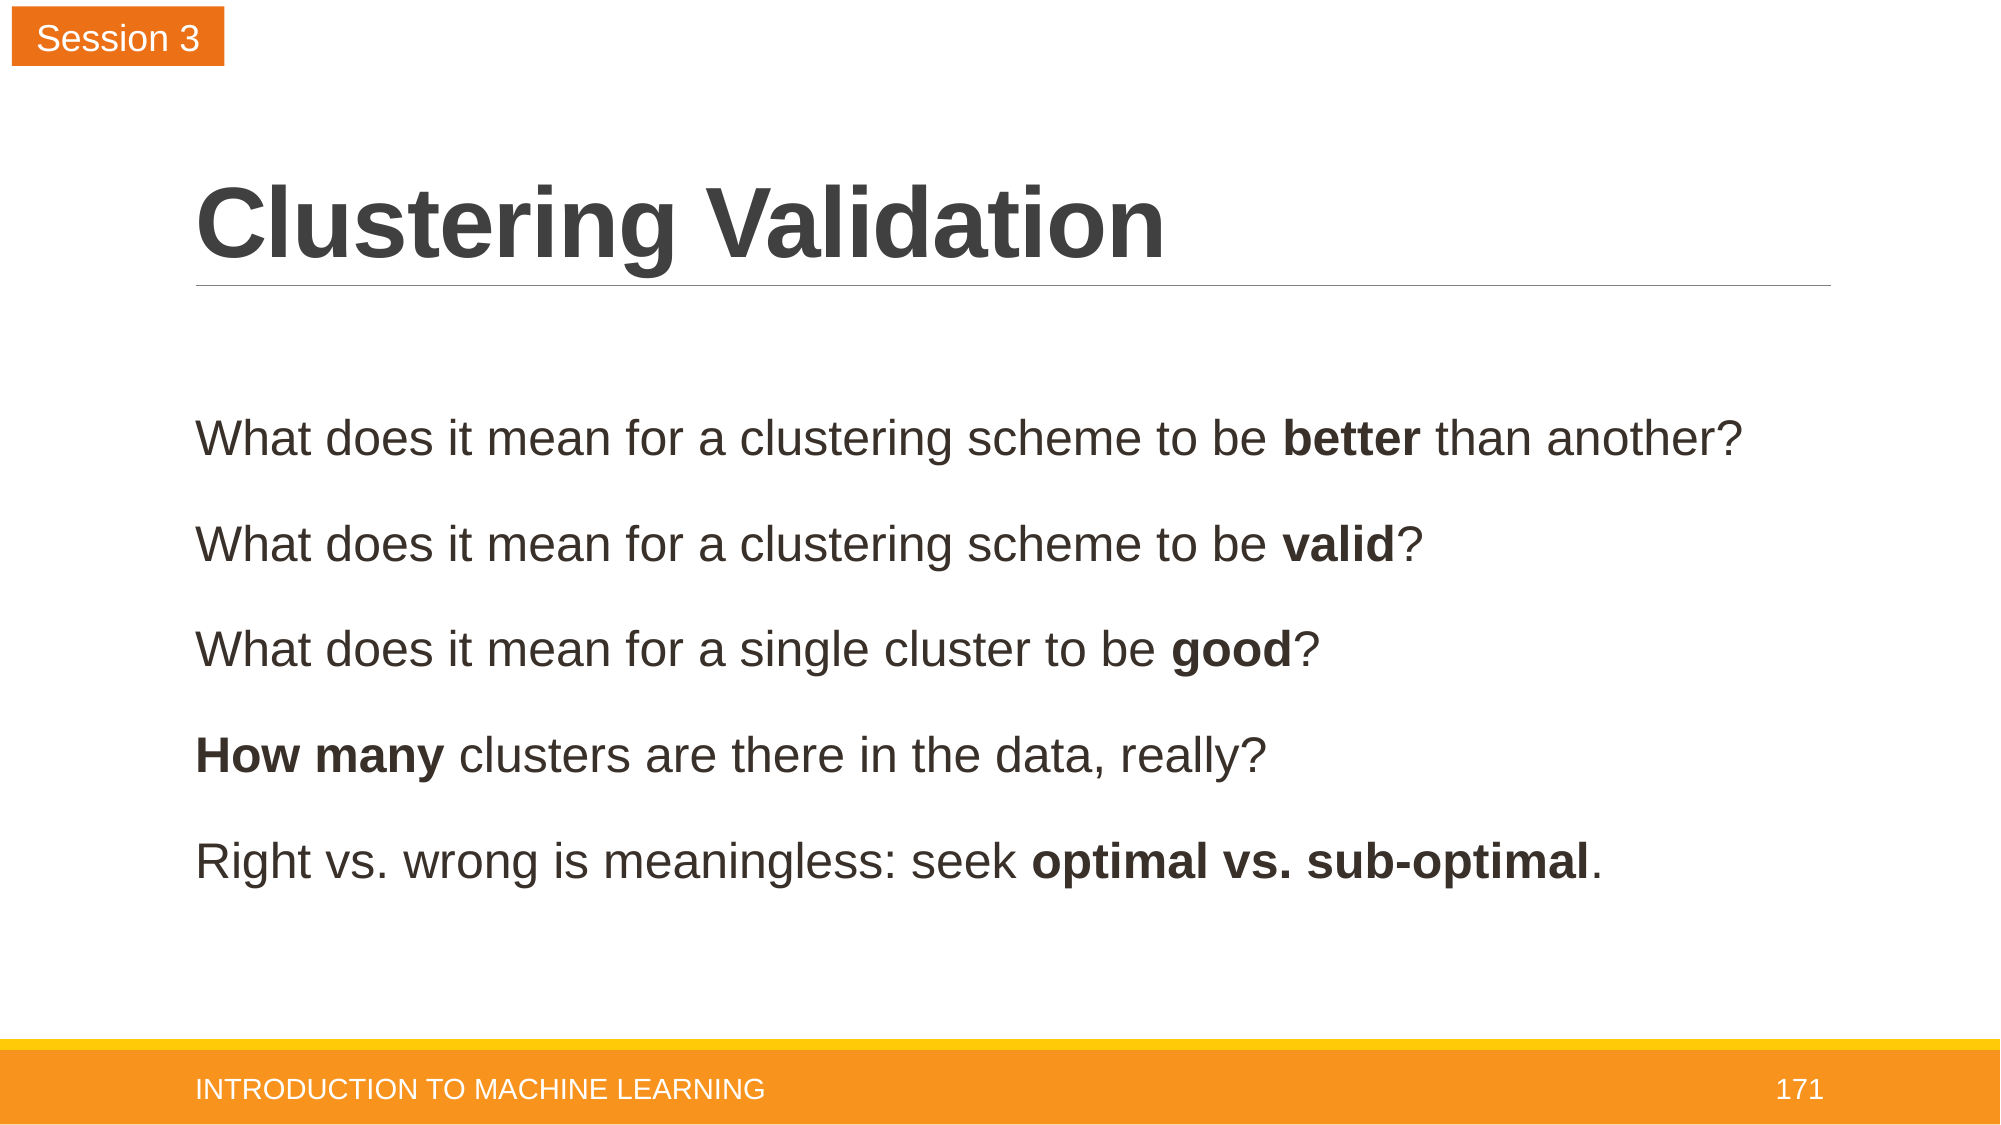

Session 3
# Clustering Validation
What does it mean for a clustering scheme to be better than another?
What does it mean for a clustering scheme to be valid?
What does it mean for a single cluster to be good?
How many clusters are there in the data, really?
Right vs. wrong is meaningless: seek optimal vs. sub-optimal.
INTRODUCTION TO MACHINE LEARNING
171